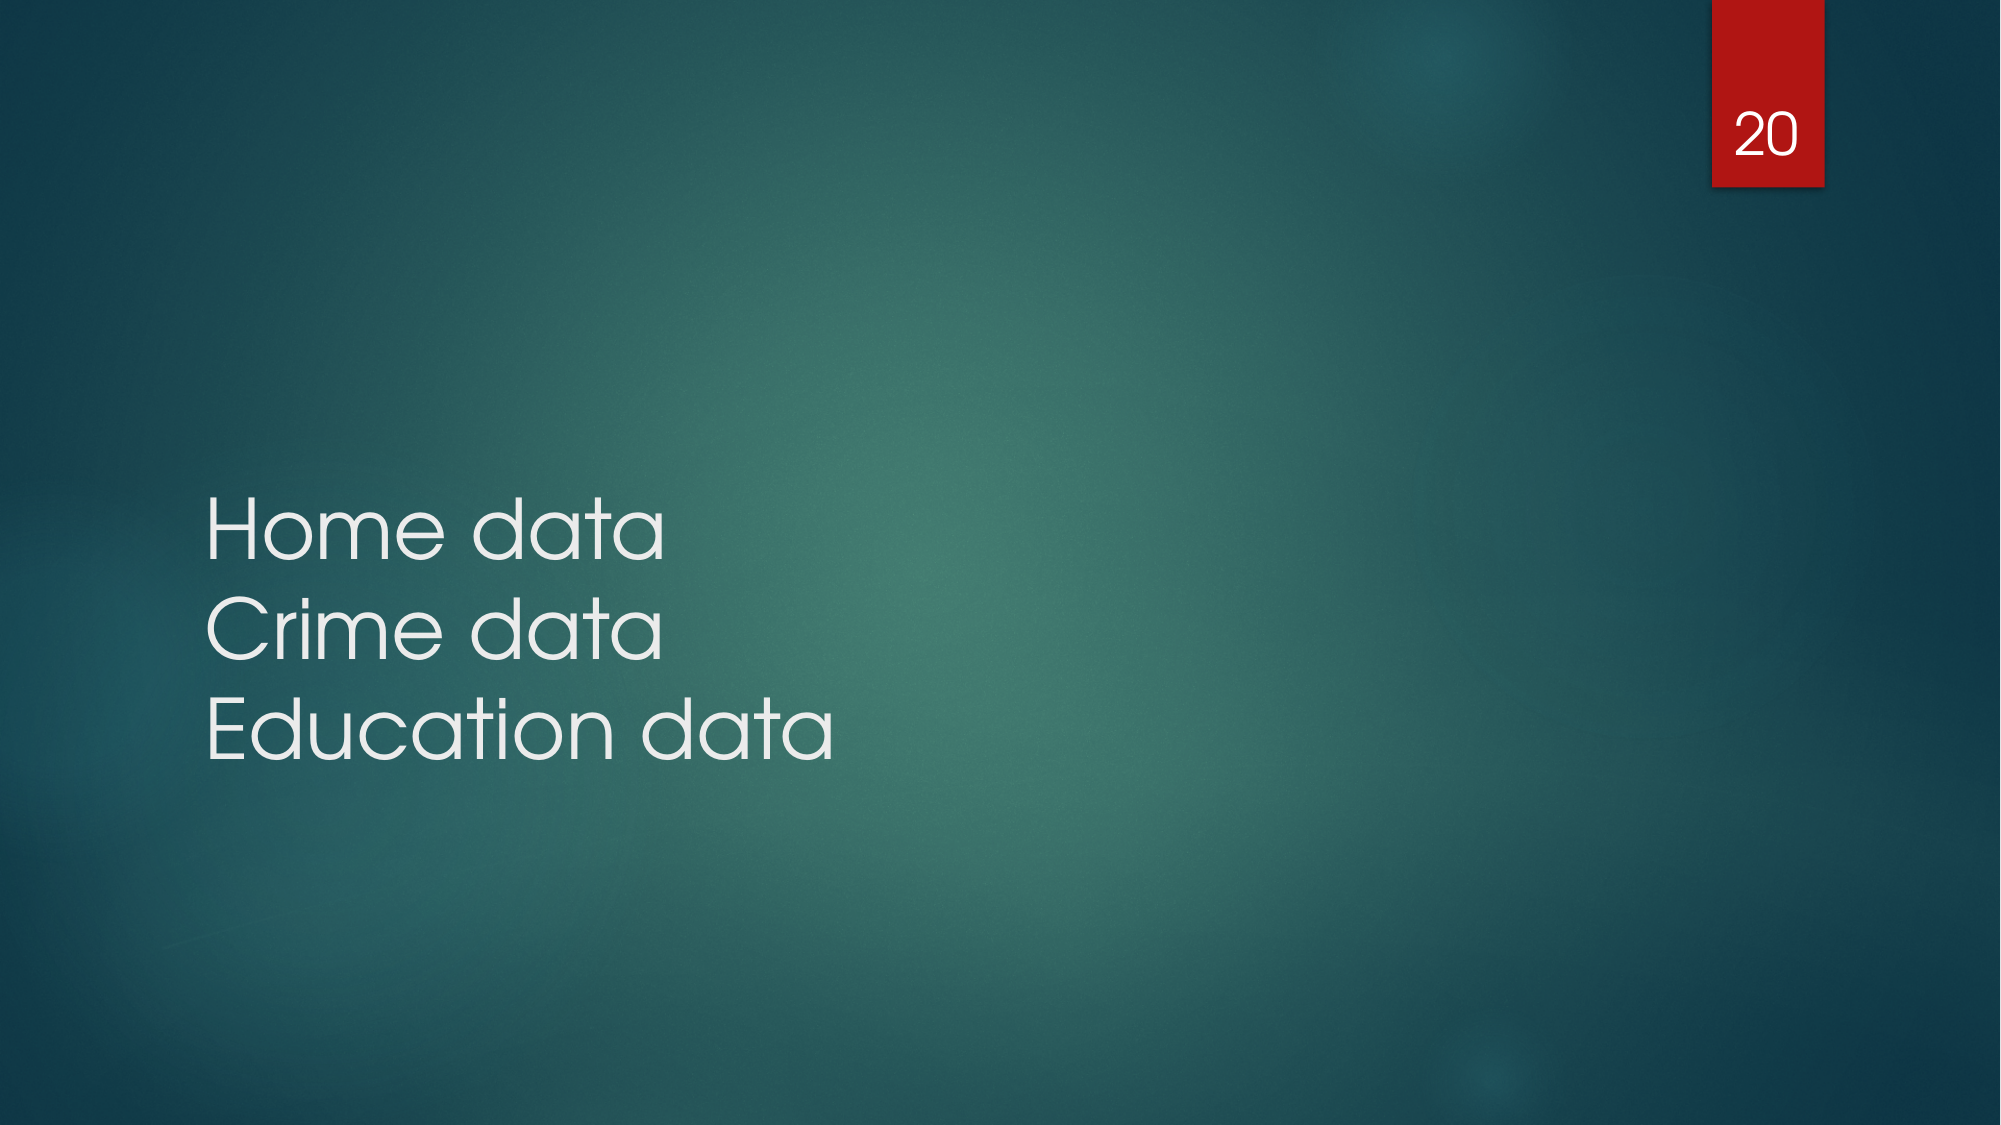

20
# Home data Crime data Education data